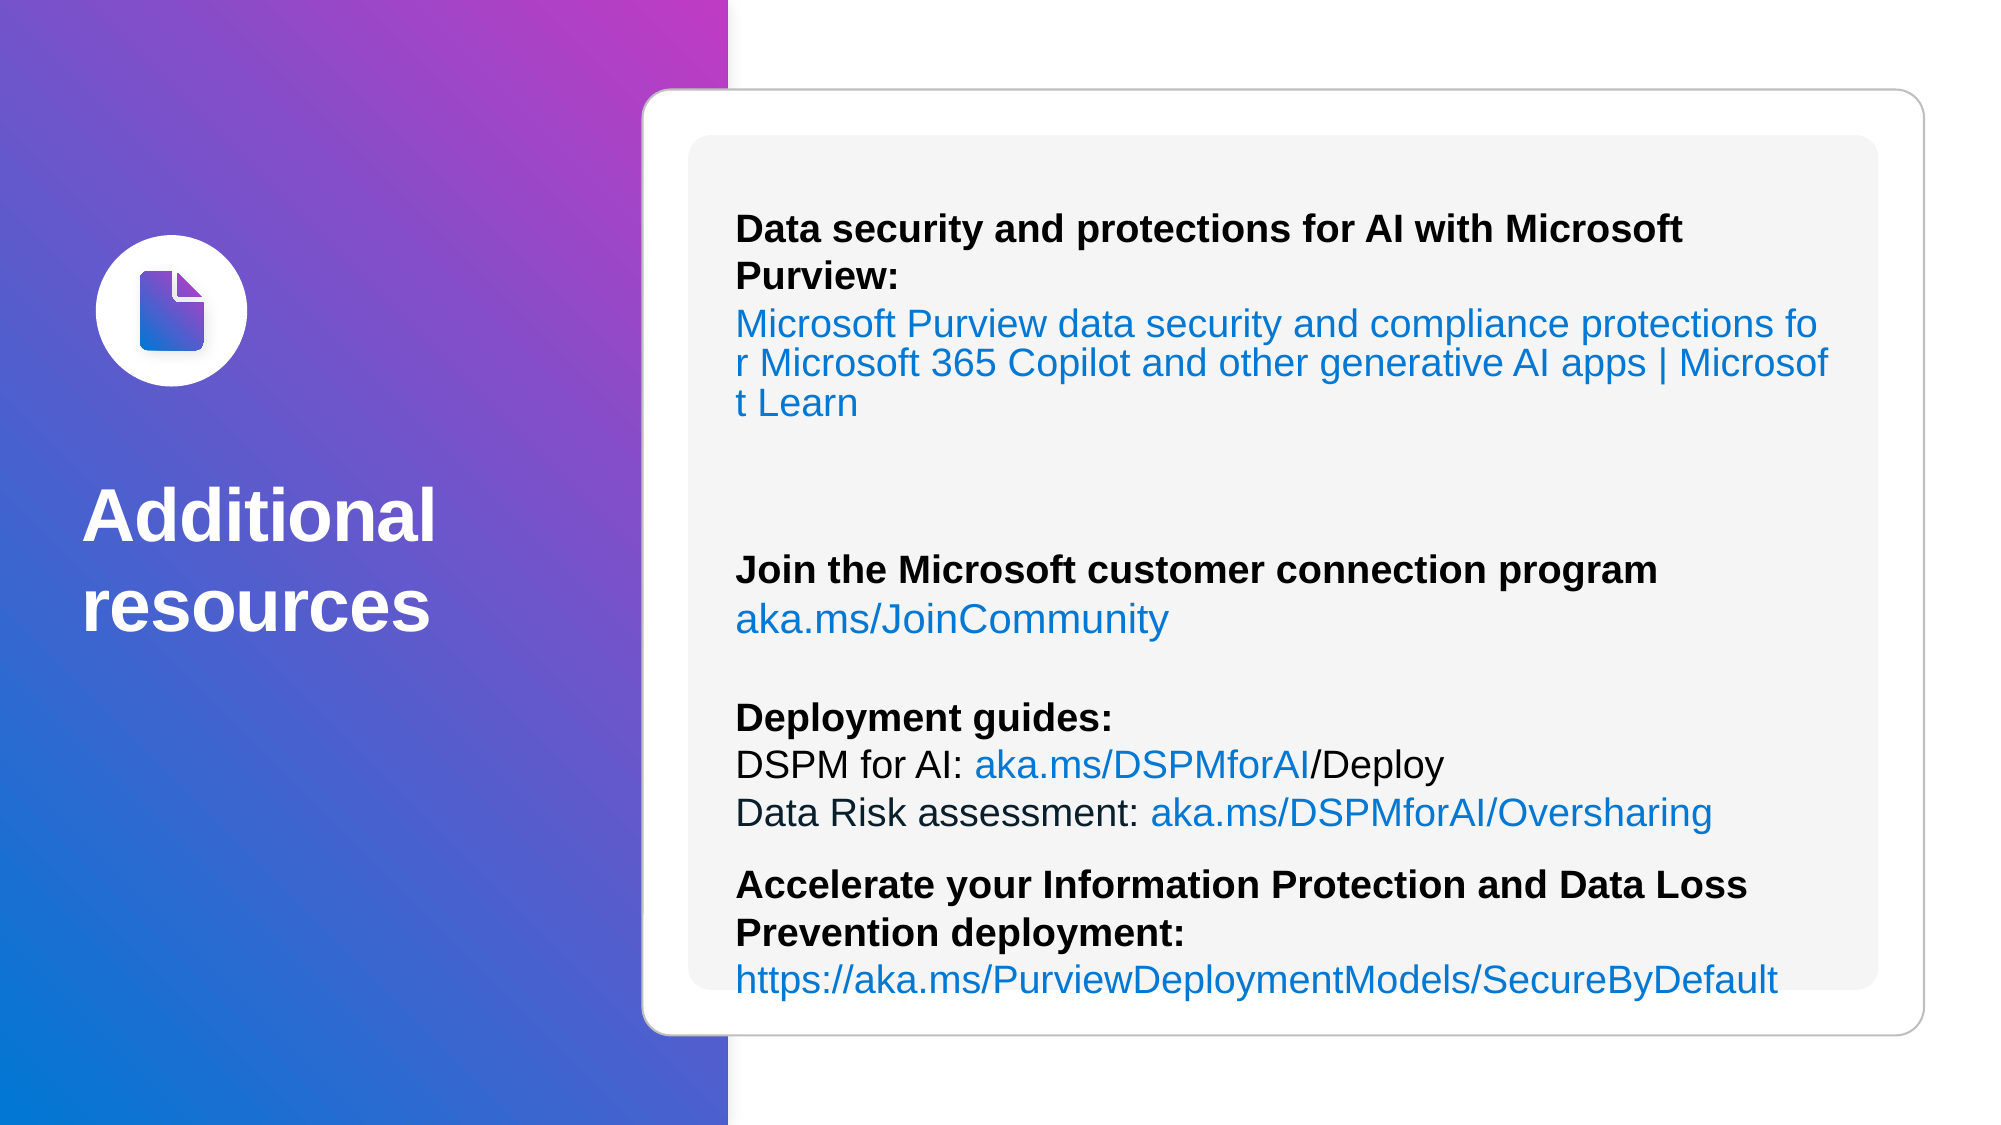

Data security and protections for AI with Microsoft Purview: Microsoft Purview data security and compliance protections for Microsoft 365 Copilot and other generative AI apps | Microsoft Learn
Join the Microsoft customer connection program
aka.ms/JoinCommunity

Deployment guides:
DSPM for AI: aka.ms/DSPMforAI/Deploy
Data Risk assessment: aka.ms/DSPMforAI/Oversharing
Accelerate your Information Protection and Data Loss Prevention deployment: https://aka.ms/PurviewDeploymentModels/SecureByDefault

# Additional resources